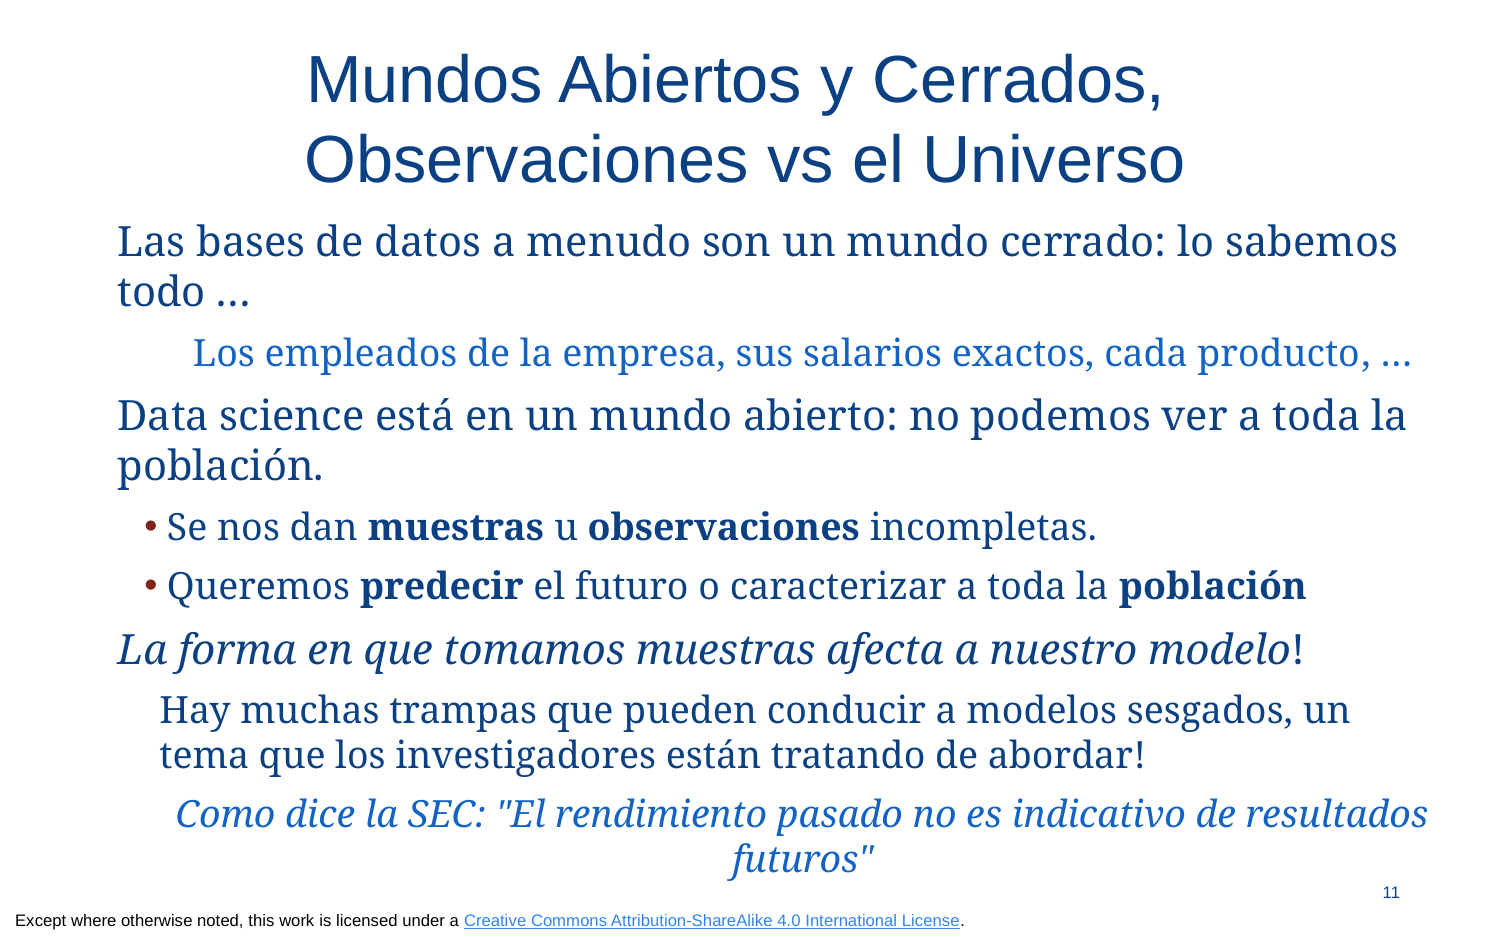

# Mundos Abiertos y Cerrados, Observaciones vs el Universo
Las bases de datos a menudo son un mundo cerrado: lo sabemos todo …
Los empleados de la empresa, sus salarios exactos, cada producto, …
Data science está en un mundo abierto: no podemos ver a toda la población.
Se nos dan muestras u observaciones incompletas.
Queremos predecir el futuro o caracterizar a toda la población
La forma en que tomamos muestras afecta a nuestro modelo!
Hay muchas trampas que pueden conducir a modelos sesgados, un tema que los investigadores están tratando de abordar!
Como dice la SEC: "El rendimiento pasado no es indicativo de resultados futuros"
11